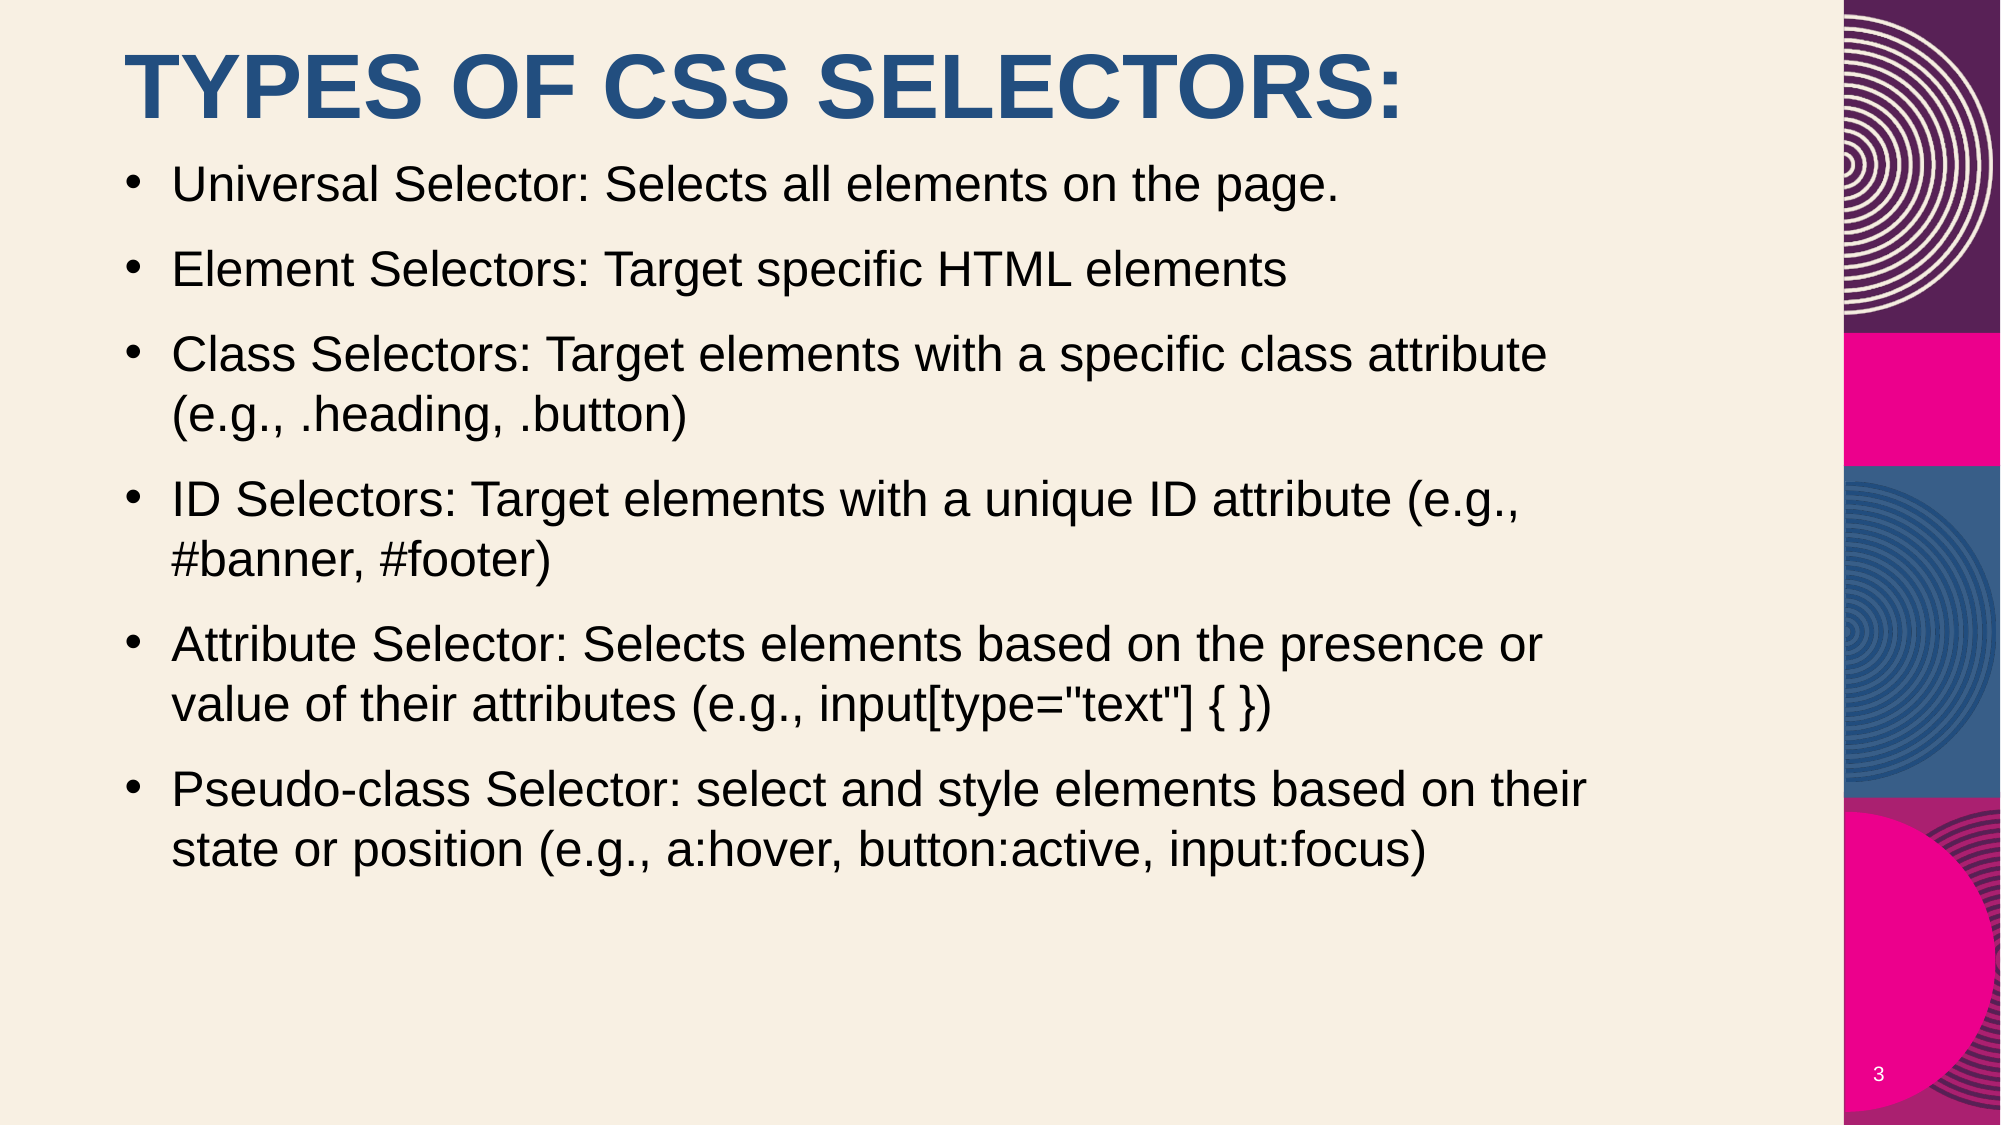

# Types of CSS Selectors:
Universal Selector: Selects all elements on the page.
Element Selectors: Target specific HTML elements
Class Selectors: Target elements with a specific class attribute (e.g., .heading, .button)
ID Selectors: Target elements with a unique ID attribute (e.g., #banner, #footer)
Attribute Selector: Selects elements based on the presence or value of their attributes (e.g., input[type="text"] { })
Pseudo-class Selector: select and style elements based on their state or position (e.g., a:hover, button:active, input:focus)

3